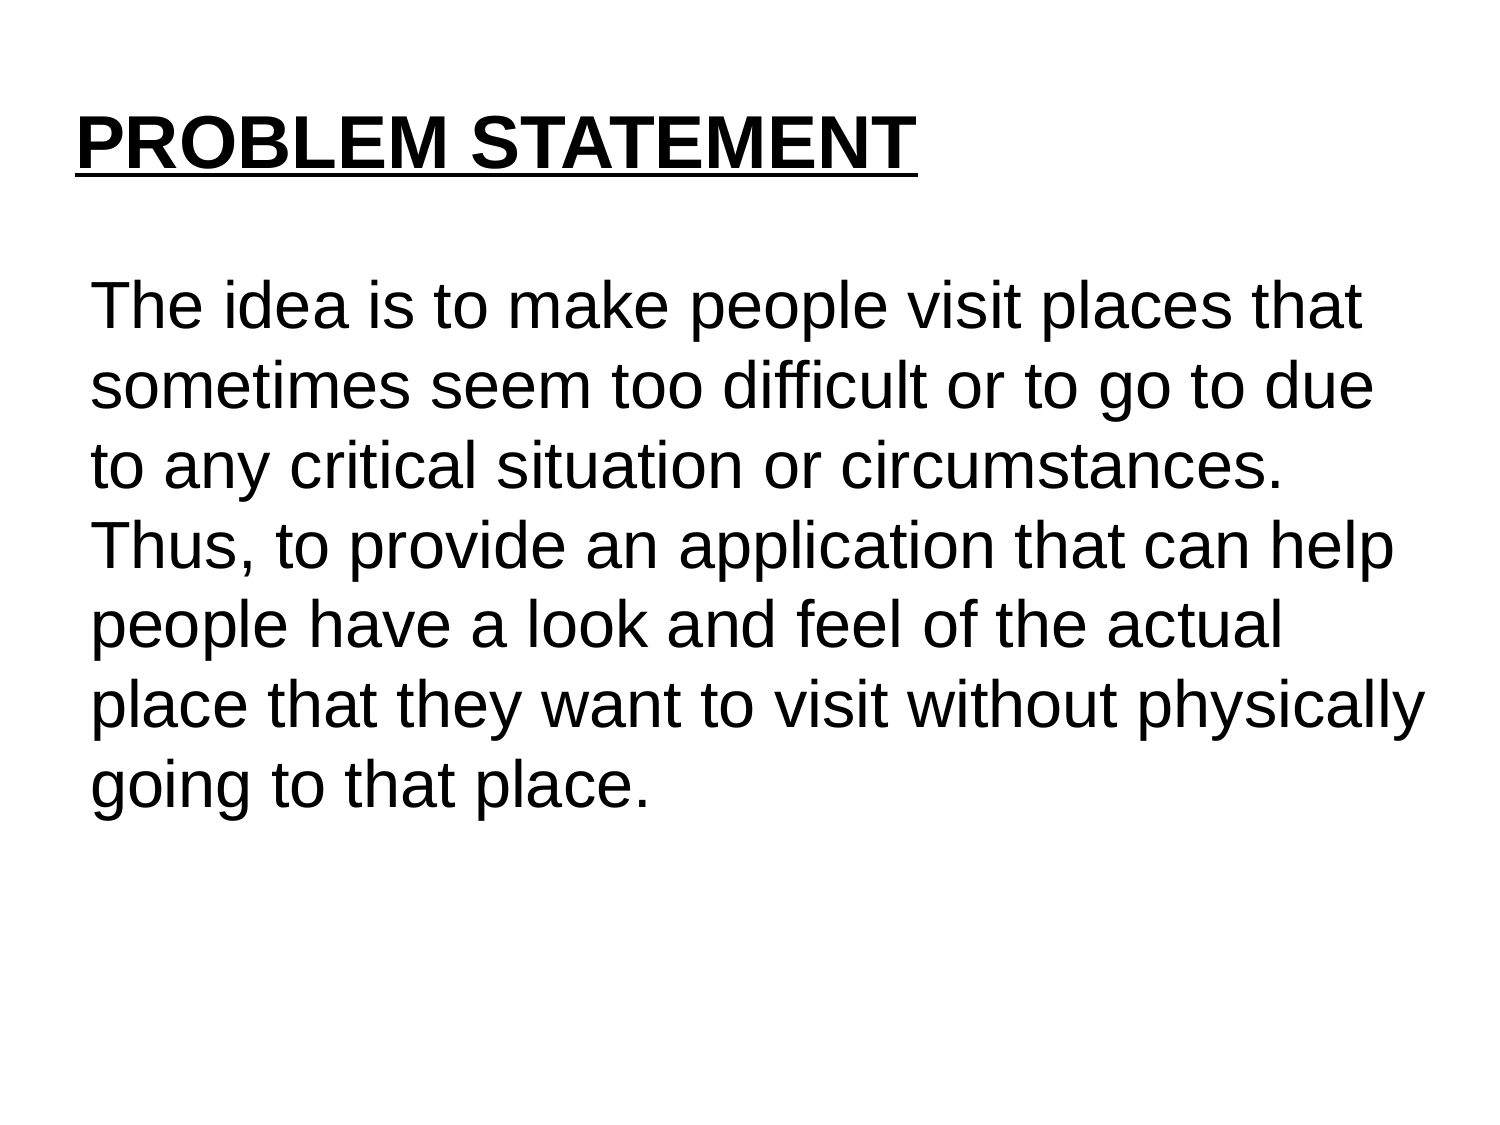

# PROBLEM STATEMENT
The idea is to make people visit places that sometimes seem too difficult or to go to due to any critical situation or circumstances. Thus, to provide an application that can help people have a look and feel of the actual place that they want to visit without physically going to that place.